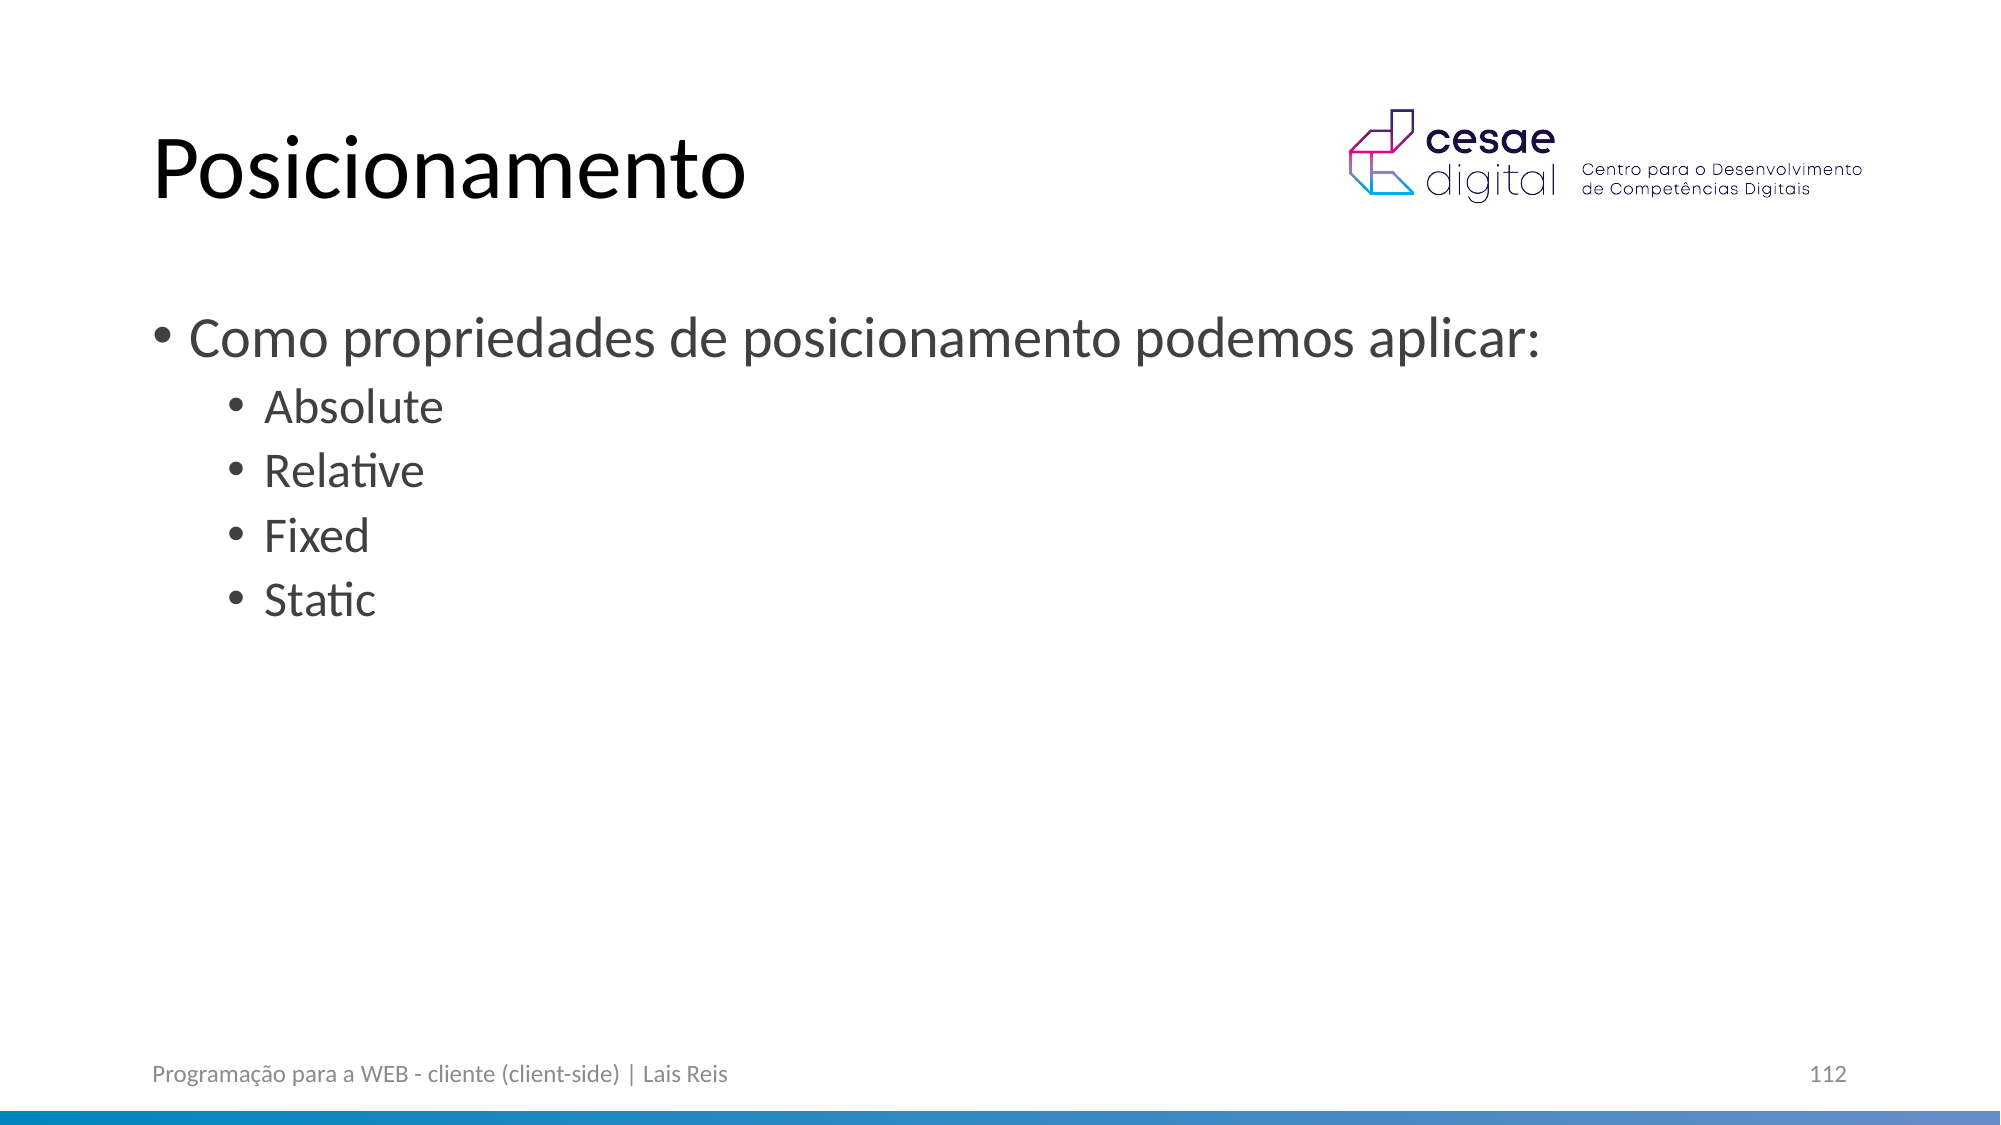

# Posicionamento
Como propriedades de posicionamento podemos aplicar:
Absolute
Relative
Fixed
Static

Programação para a WEB - cliente (client-side) | Lais Reis
112